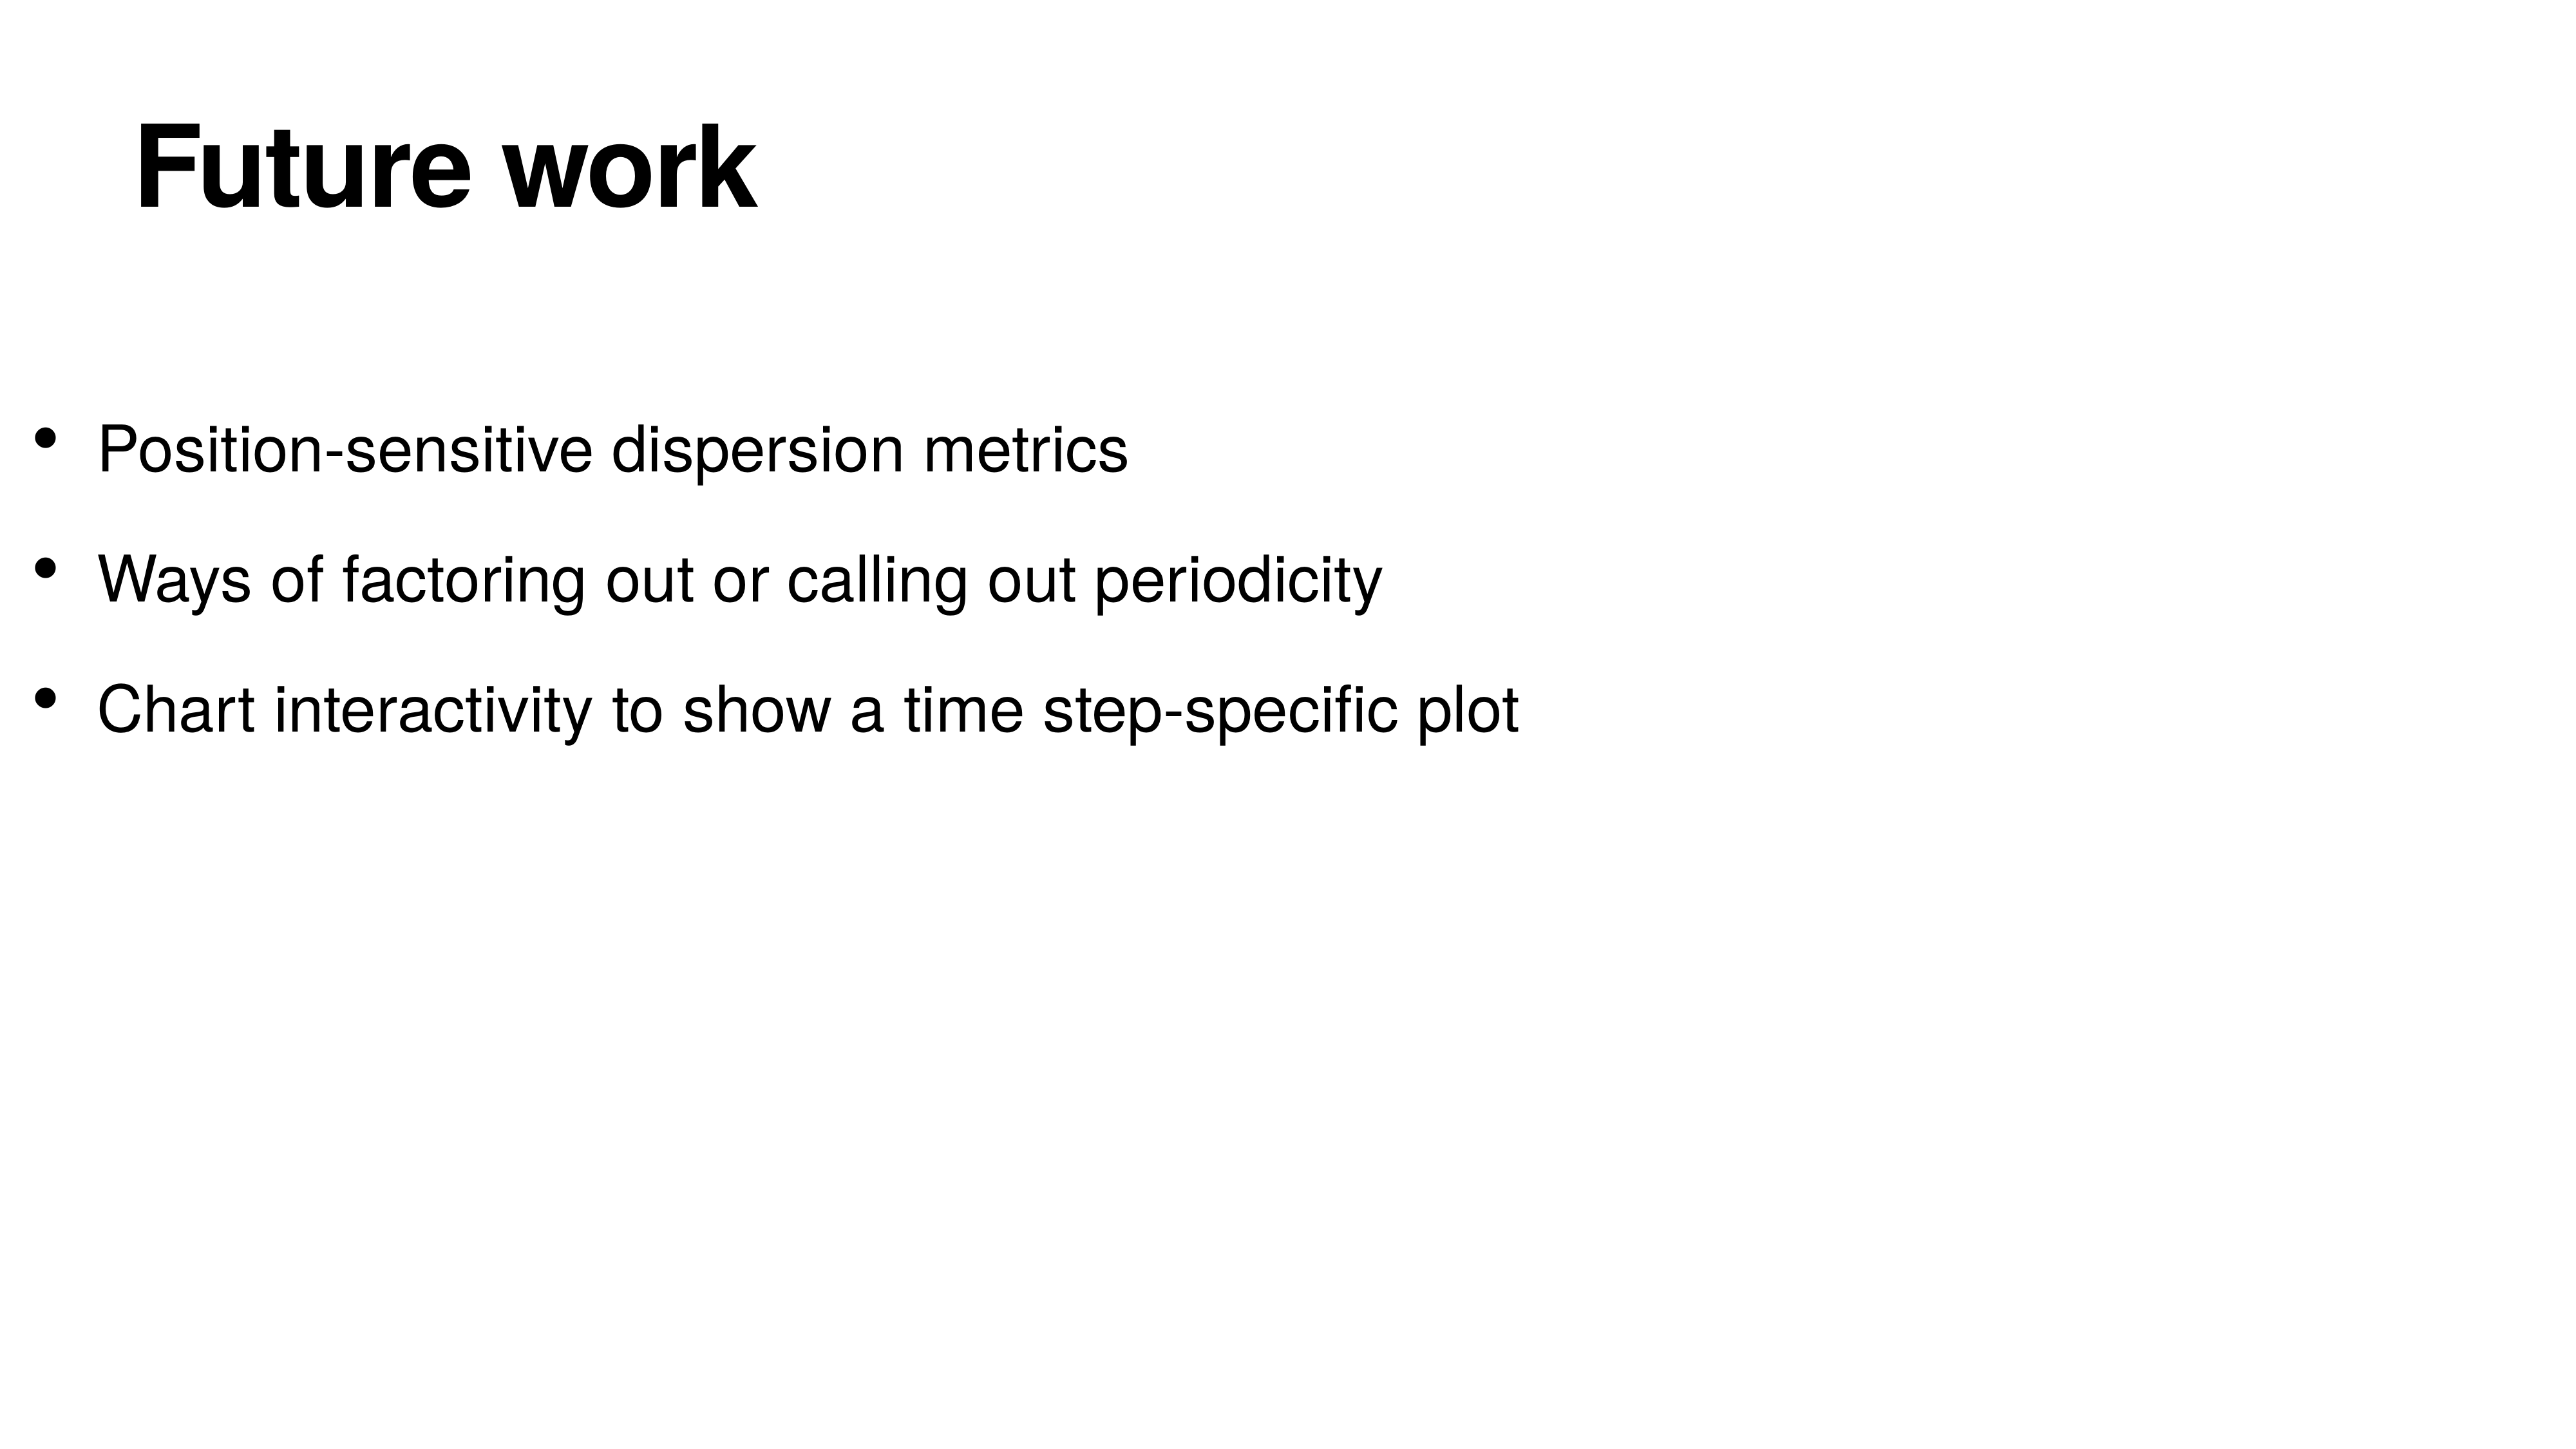

# Future work
Position-sensitive dispersion metrics
Ways of factoring out or calling out periodicity
Chart interactivity to show a time step-specific plot